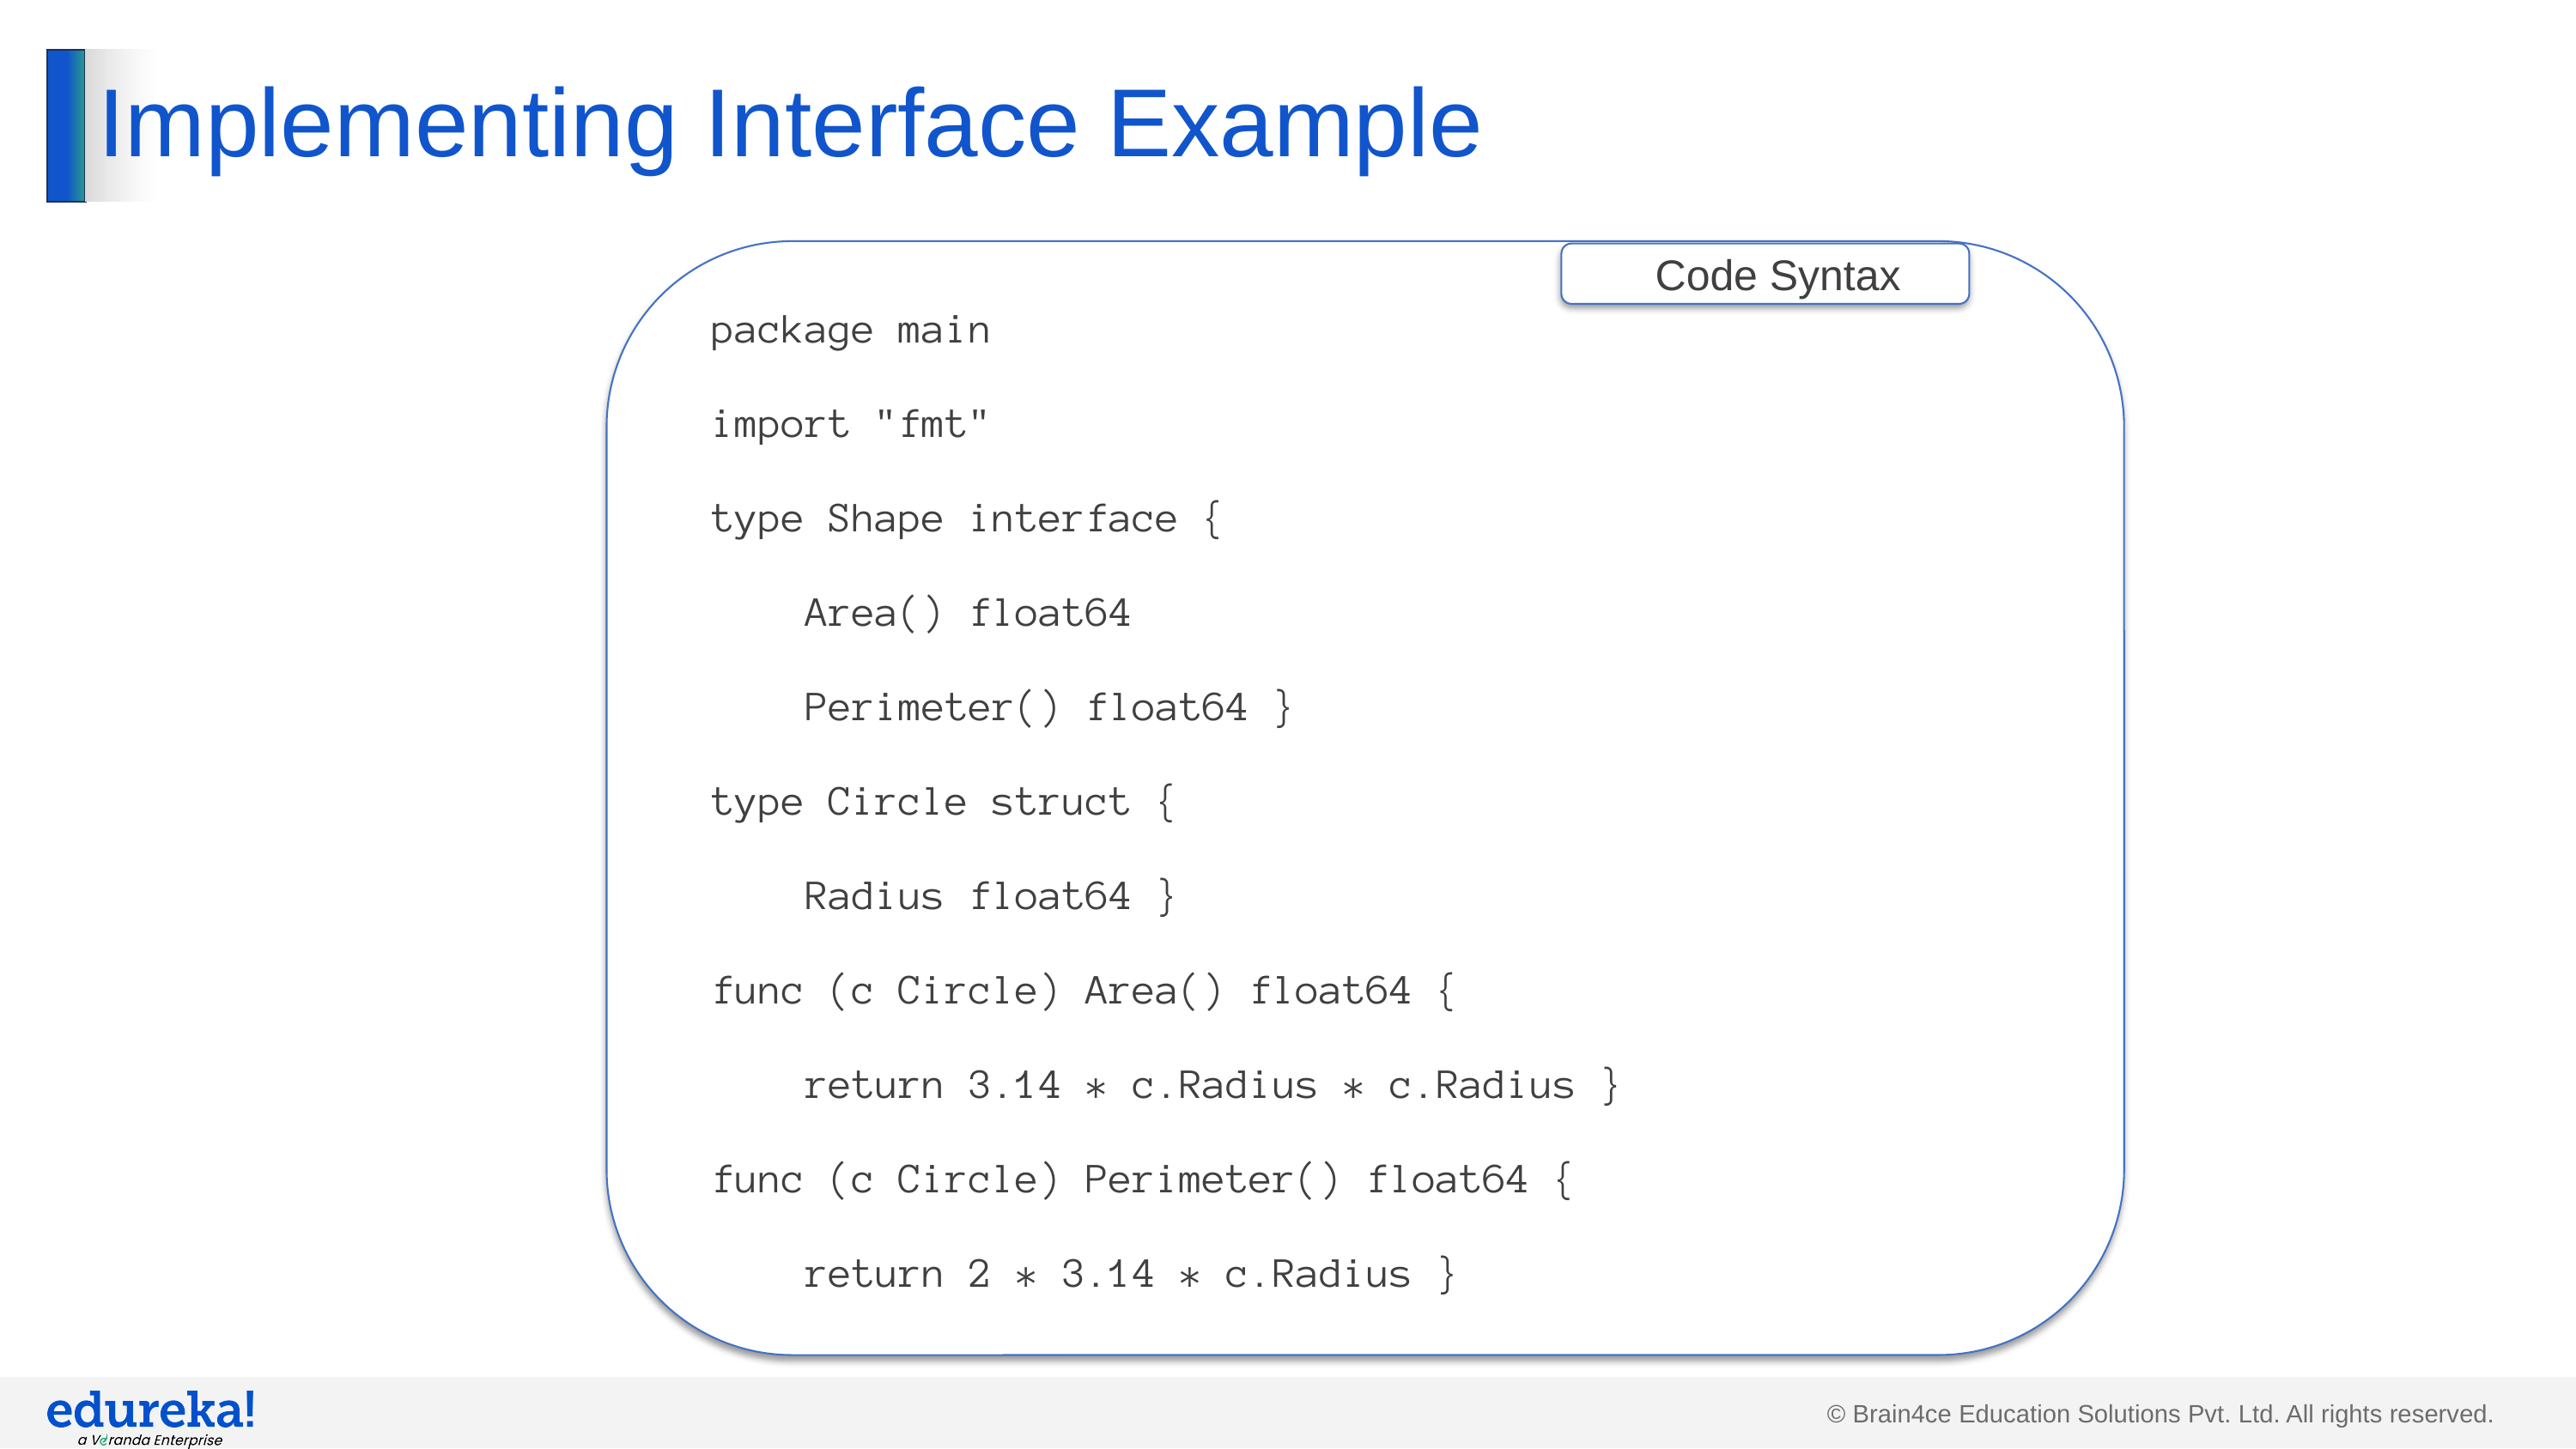

# Implementing Interface Example
package main
import "fmt"
type Shape interface {
    Area() float64
    Perimeter() float64 }
type Circle struct {
    Radius float64 }
func (c Circle) Area() float64 {
    return 3.14 * c.Radius * c.Radius }
func (c Circle) Perimeter() float64 {
    return 2 * 3.14 * c.Radius }
Code Syntax